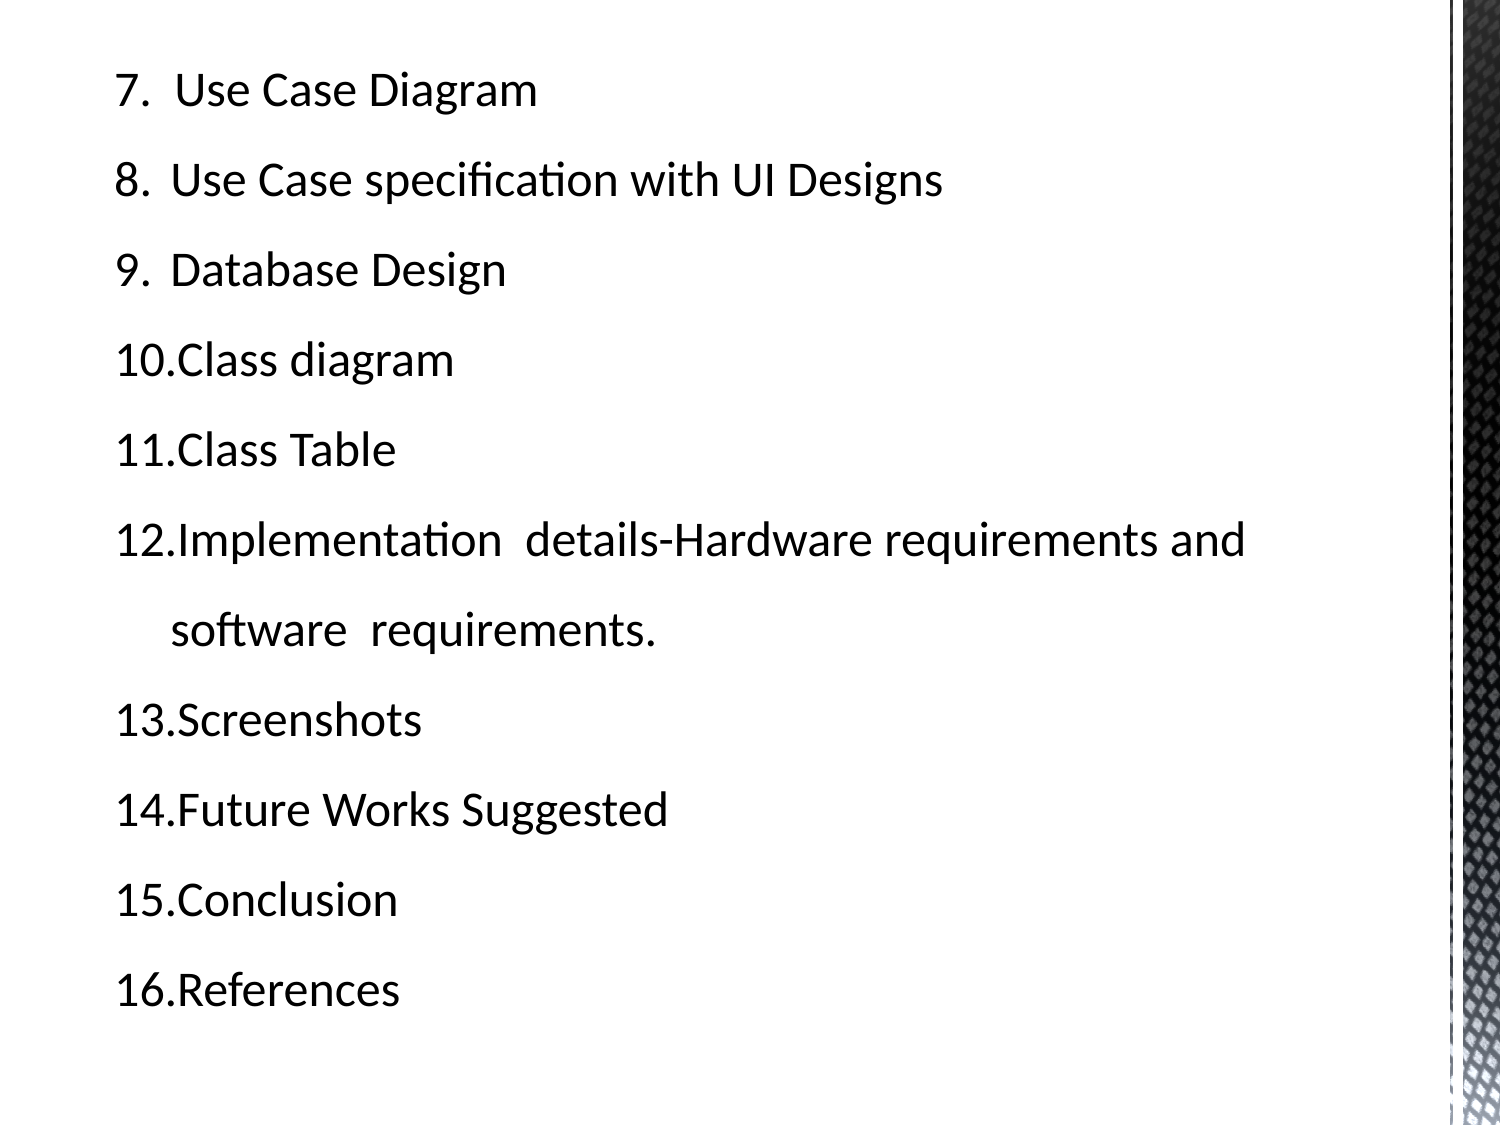

7.  Use Case Diagram
Use Case specification with UI Designs
Database Design
Class diagram
Class Table
Implementation  details-Hardware requirements and software  requirements.
Screenshots
Future Works Suggested
Conclusion
References